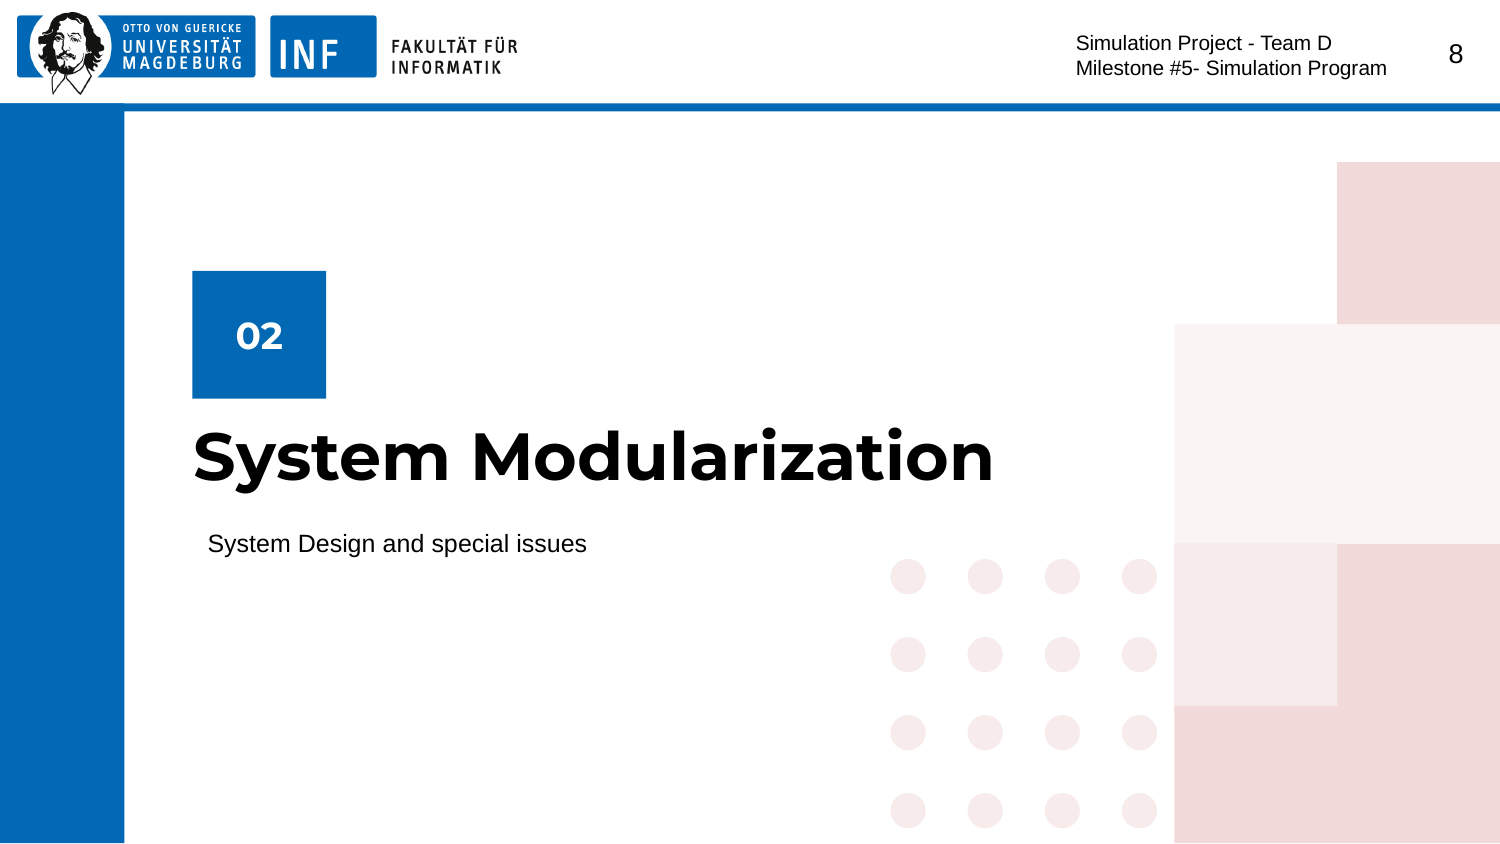

Simulation Project - Team D
Milestone #5- Simulation Program

8
02
# System Modularization
System Design and special issues